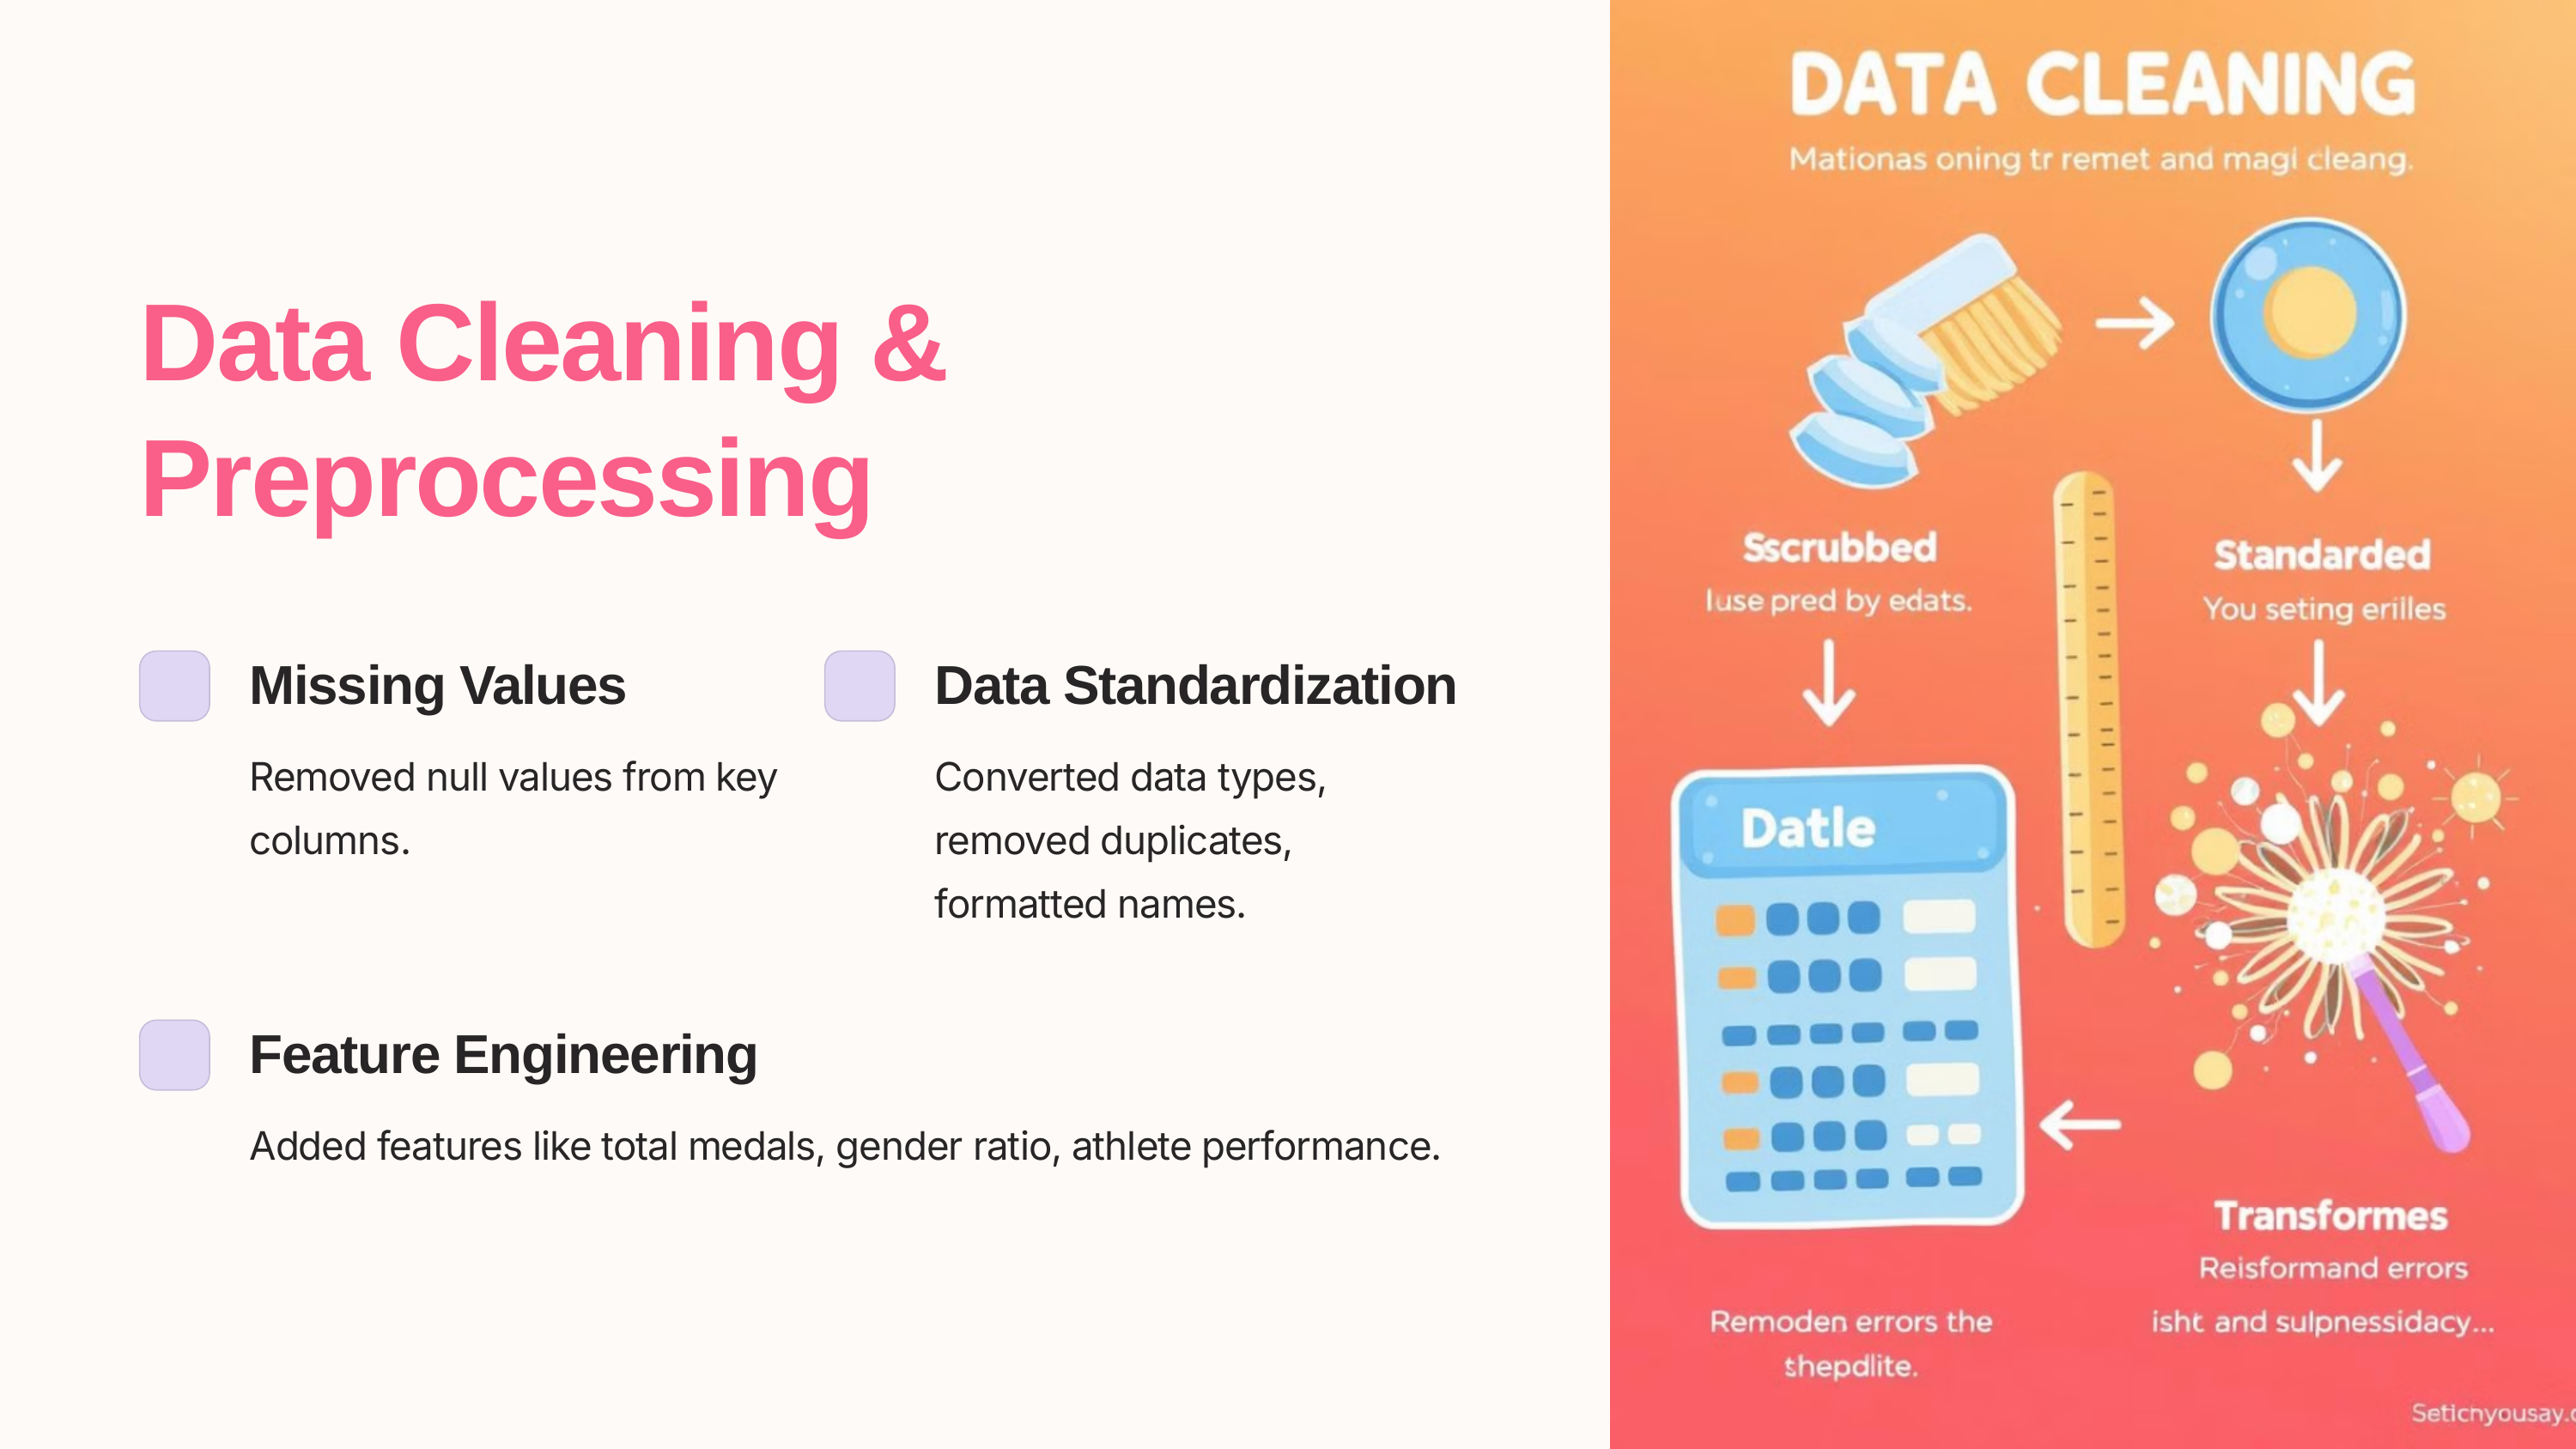

Data Cleaning & Preprocessing

Missing Values

Data Standardization

Removed null values from key columns.

Converted data types, removed duplicates, formatted names.

Feature Engineering

Added features like total medals, gender ratio, athlete performance.